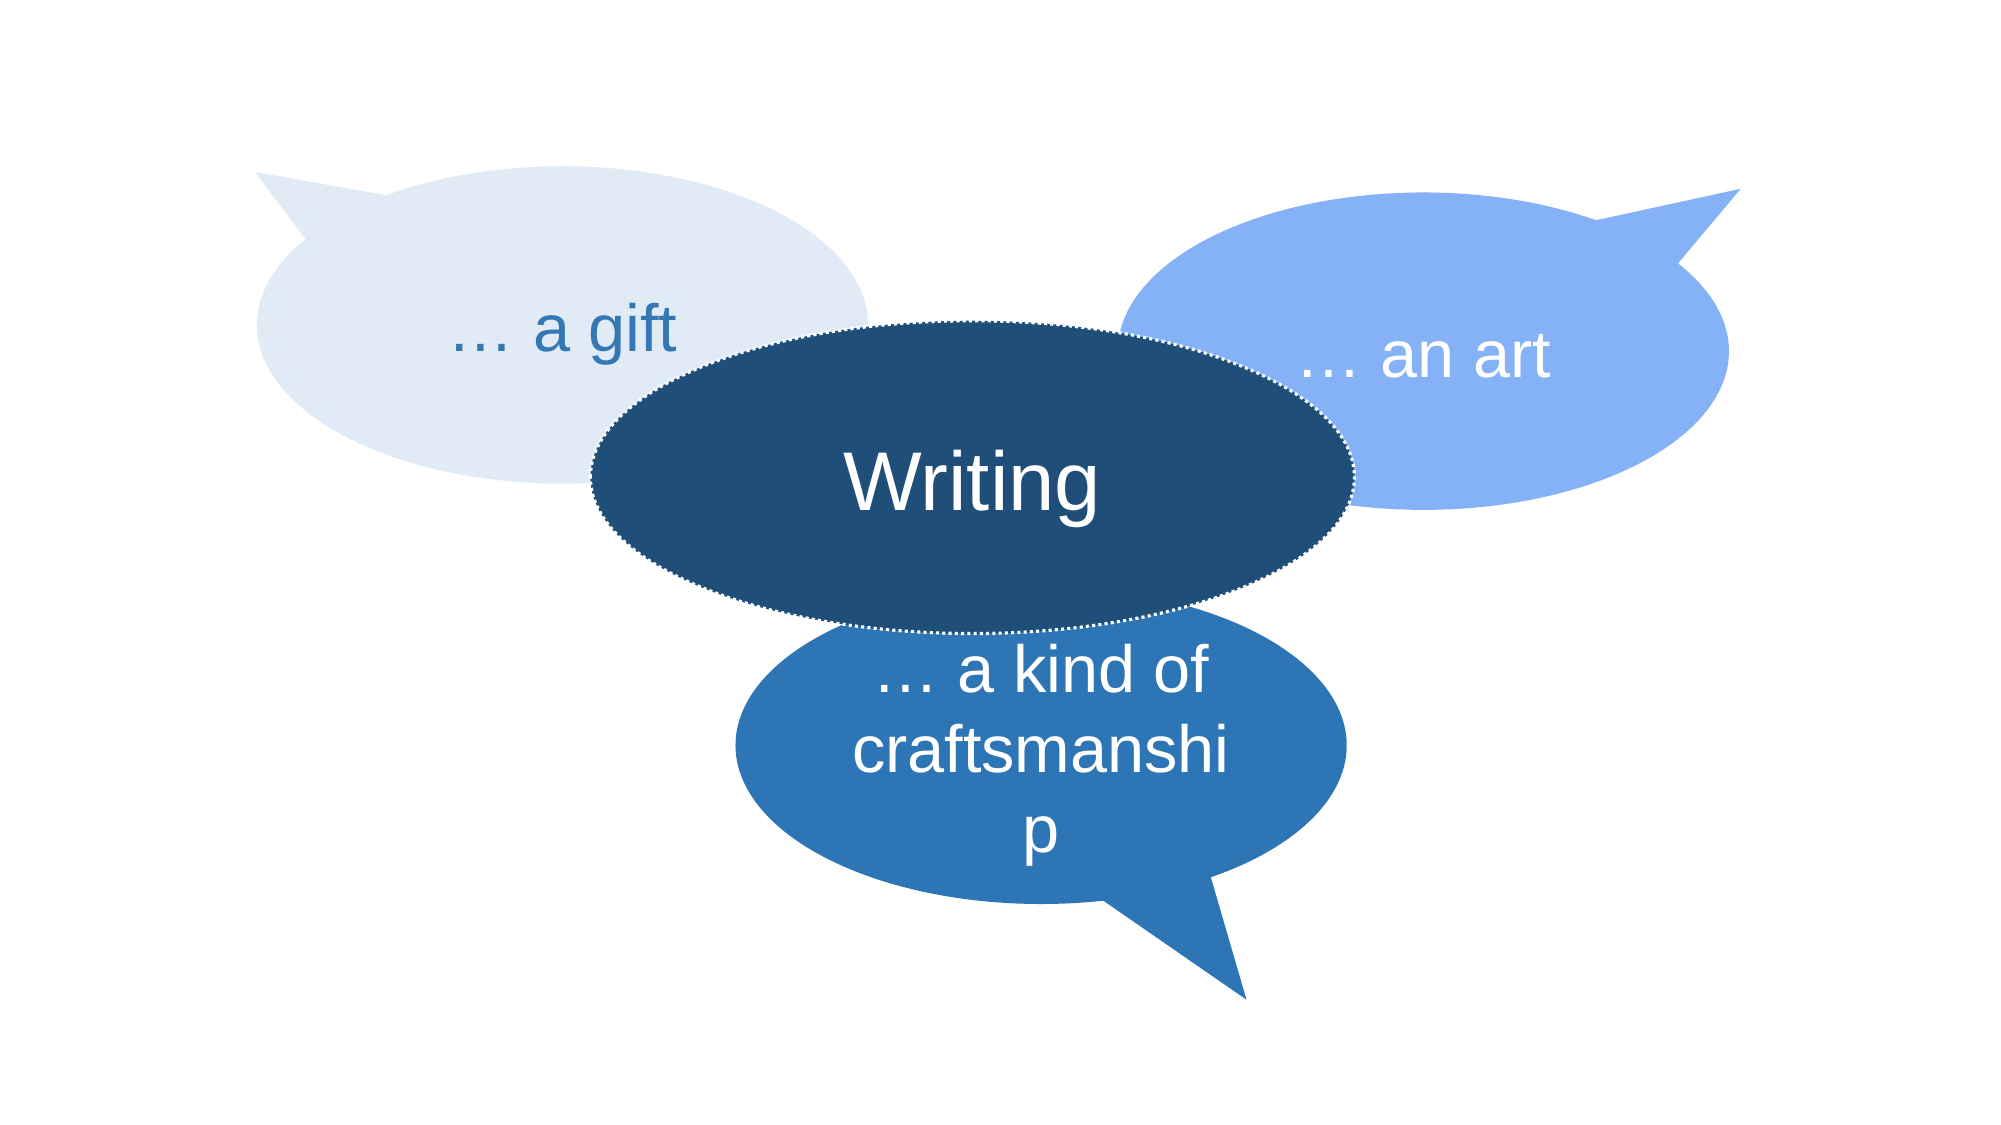

… a gift
… an art
Writing
… a kind of craftsmanship